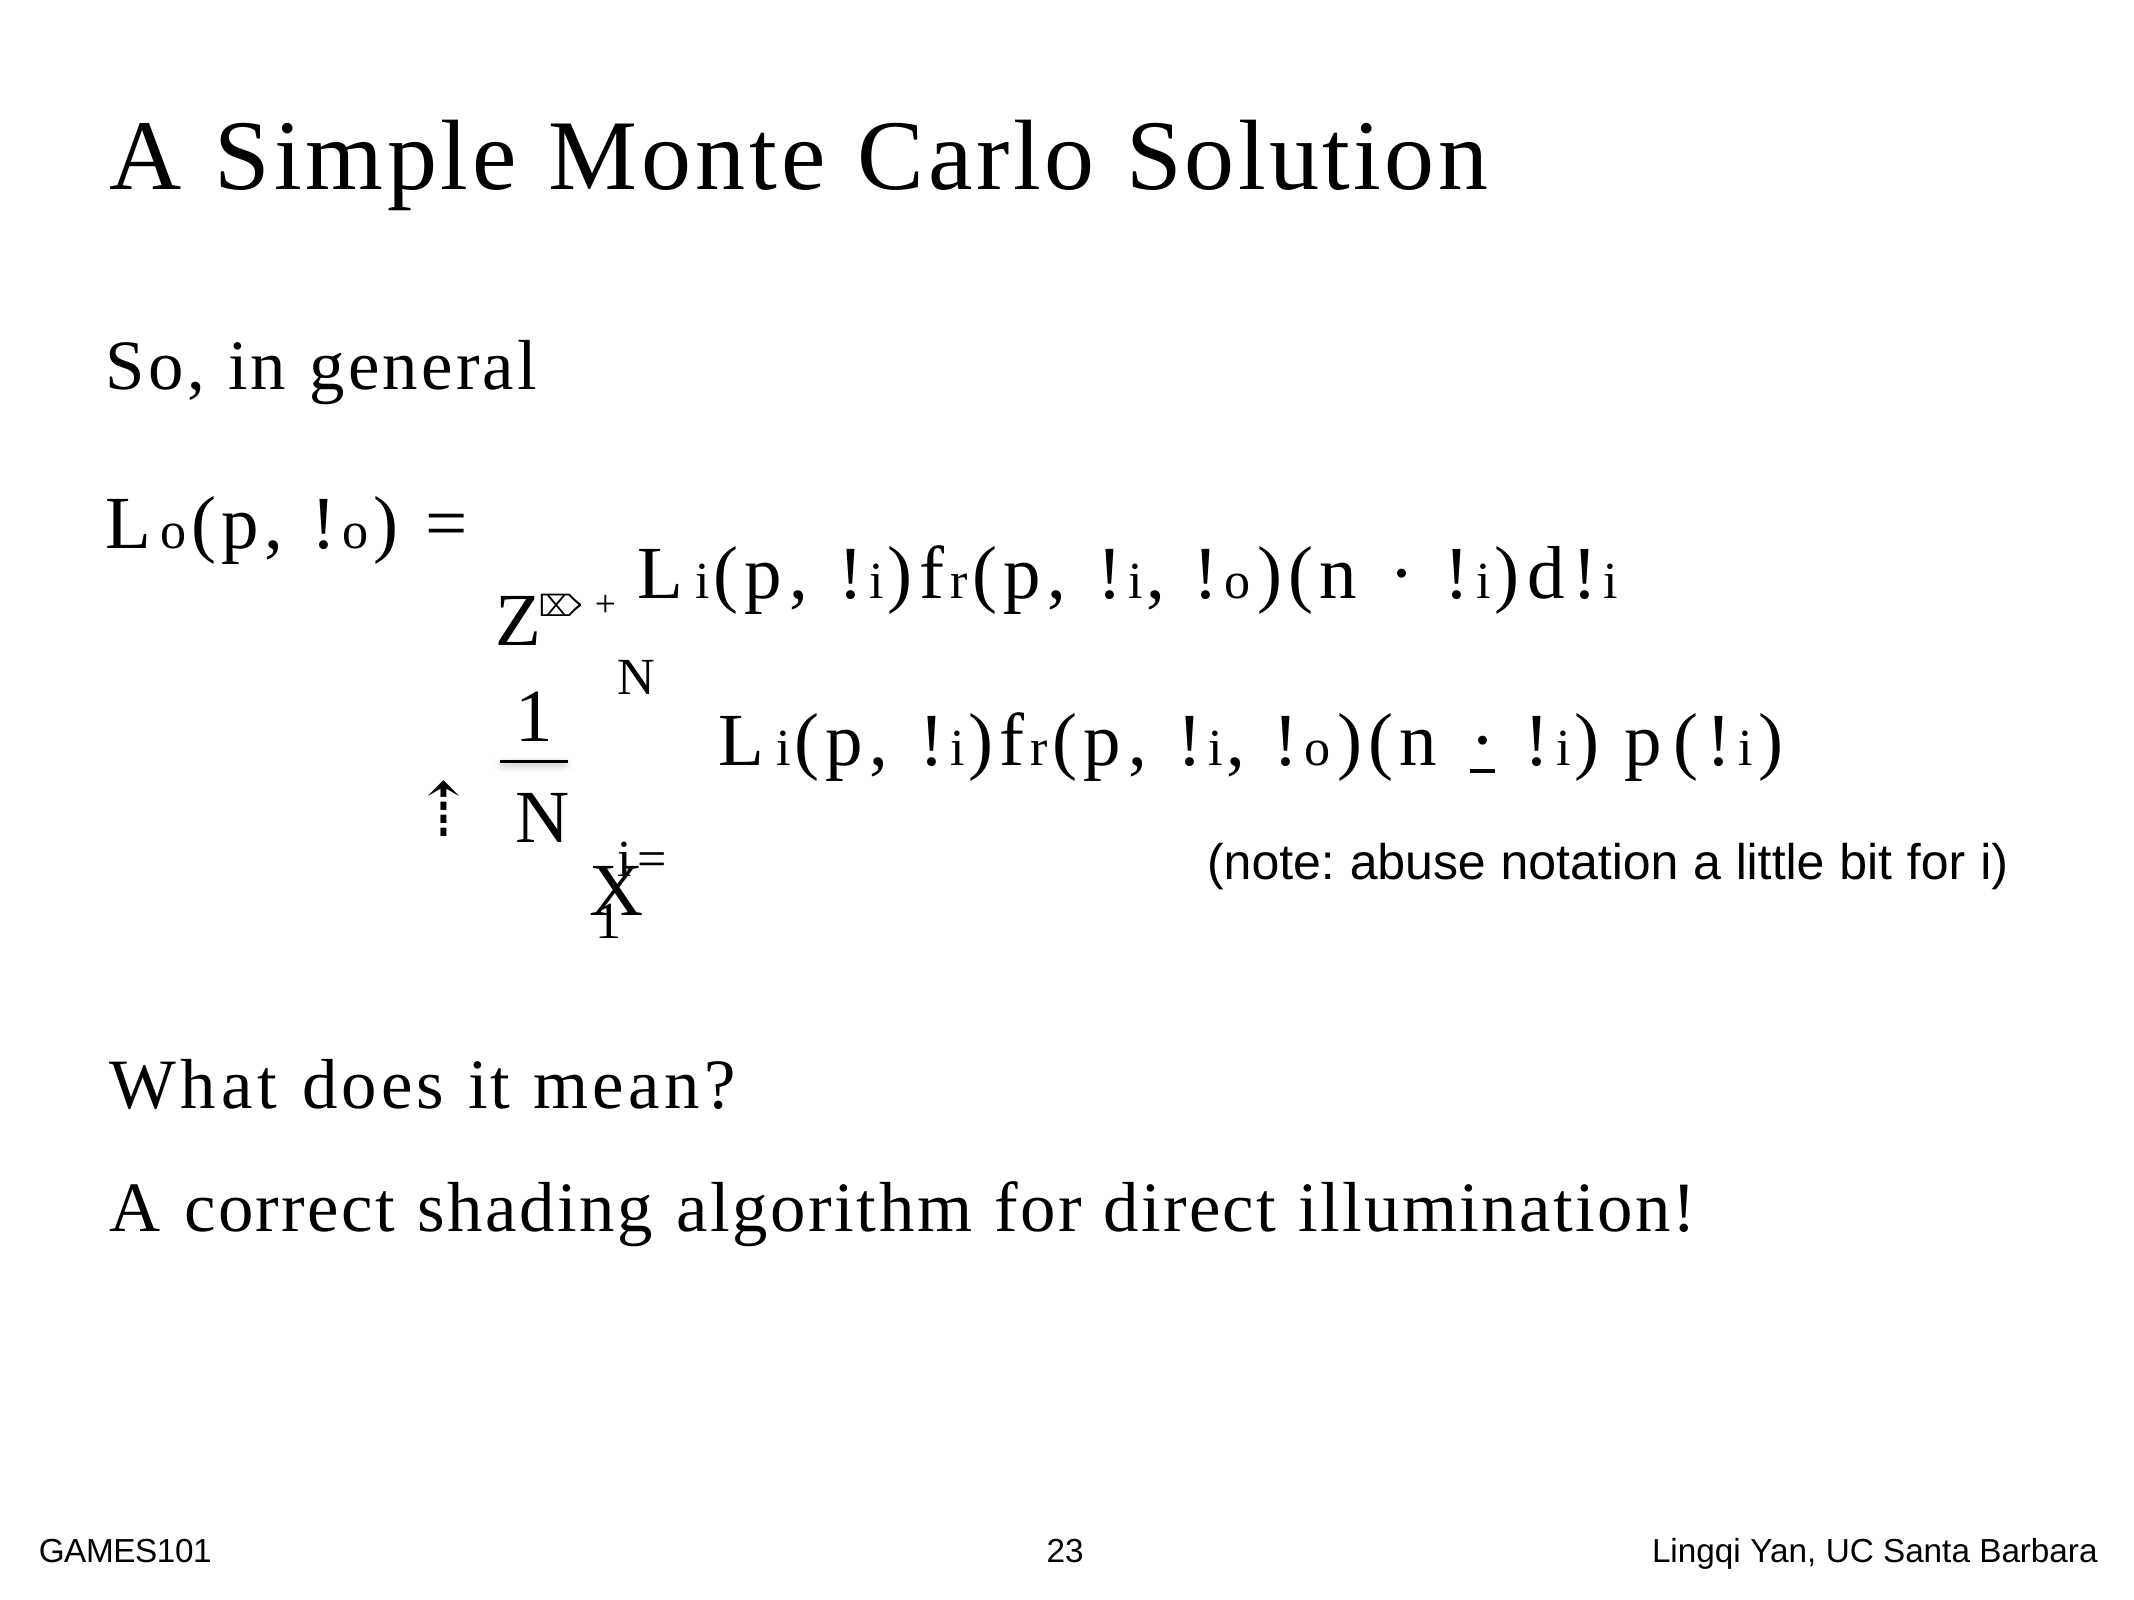

A Simple Monte Carlo Solution

So, in general

Lo(p, !o) =
⌦+
Z
Li(p, !i)fr(p, !i, !o)(n · !i)d!i
N

i=1
X
1

N
Li(p, !i)fr(p, !i, !o)(n · !i) p(!i)

(note: abuse notation a little bit for i)
⇡

What does it mean?

A correct shading algorithm for direct illumination!
GAMES101	23	Lingqi Yan, UC Santa Barbara